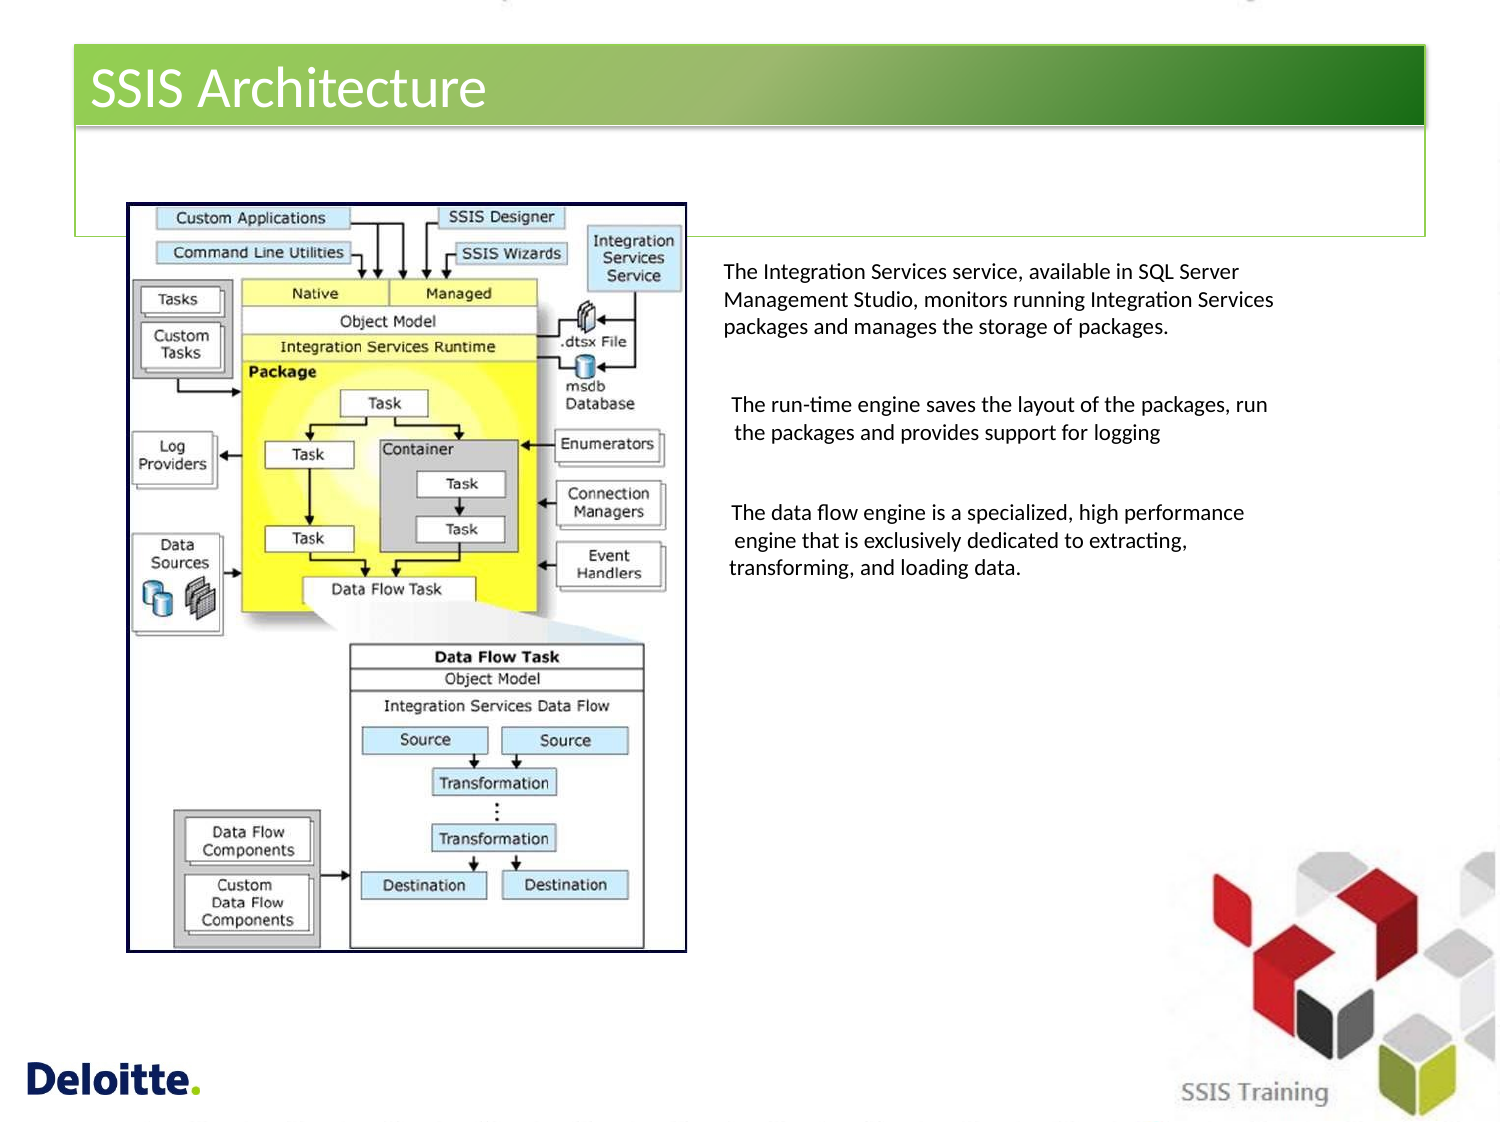

# SSIS Architecture

The Integration Services service, available in SQL Server  Management Studio, monitors running Integration Services  packages and manages the storage of packages.

The run-time engine saves the layout of the packages, run  the packages and provides support for logging

The data flow engine is a specialized, high performance  engine that is exclusively dedicated to extracting,  transforming, and loading data.